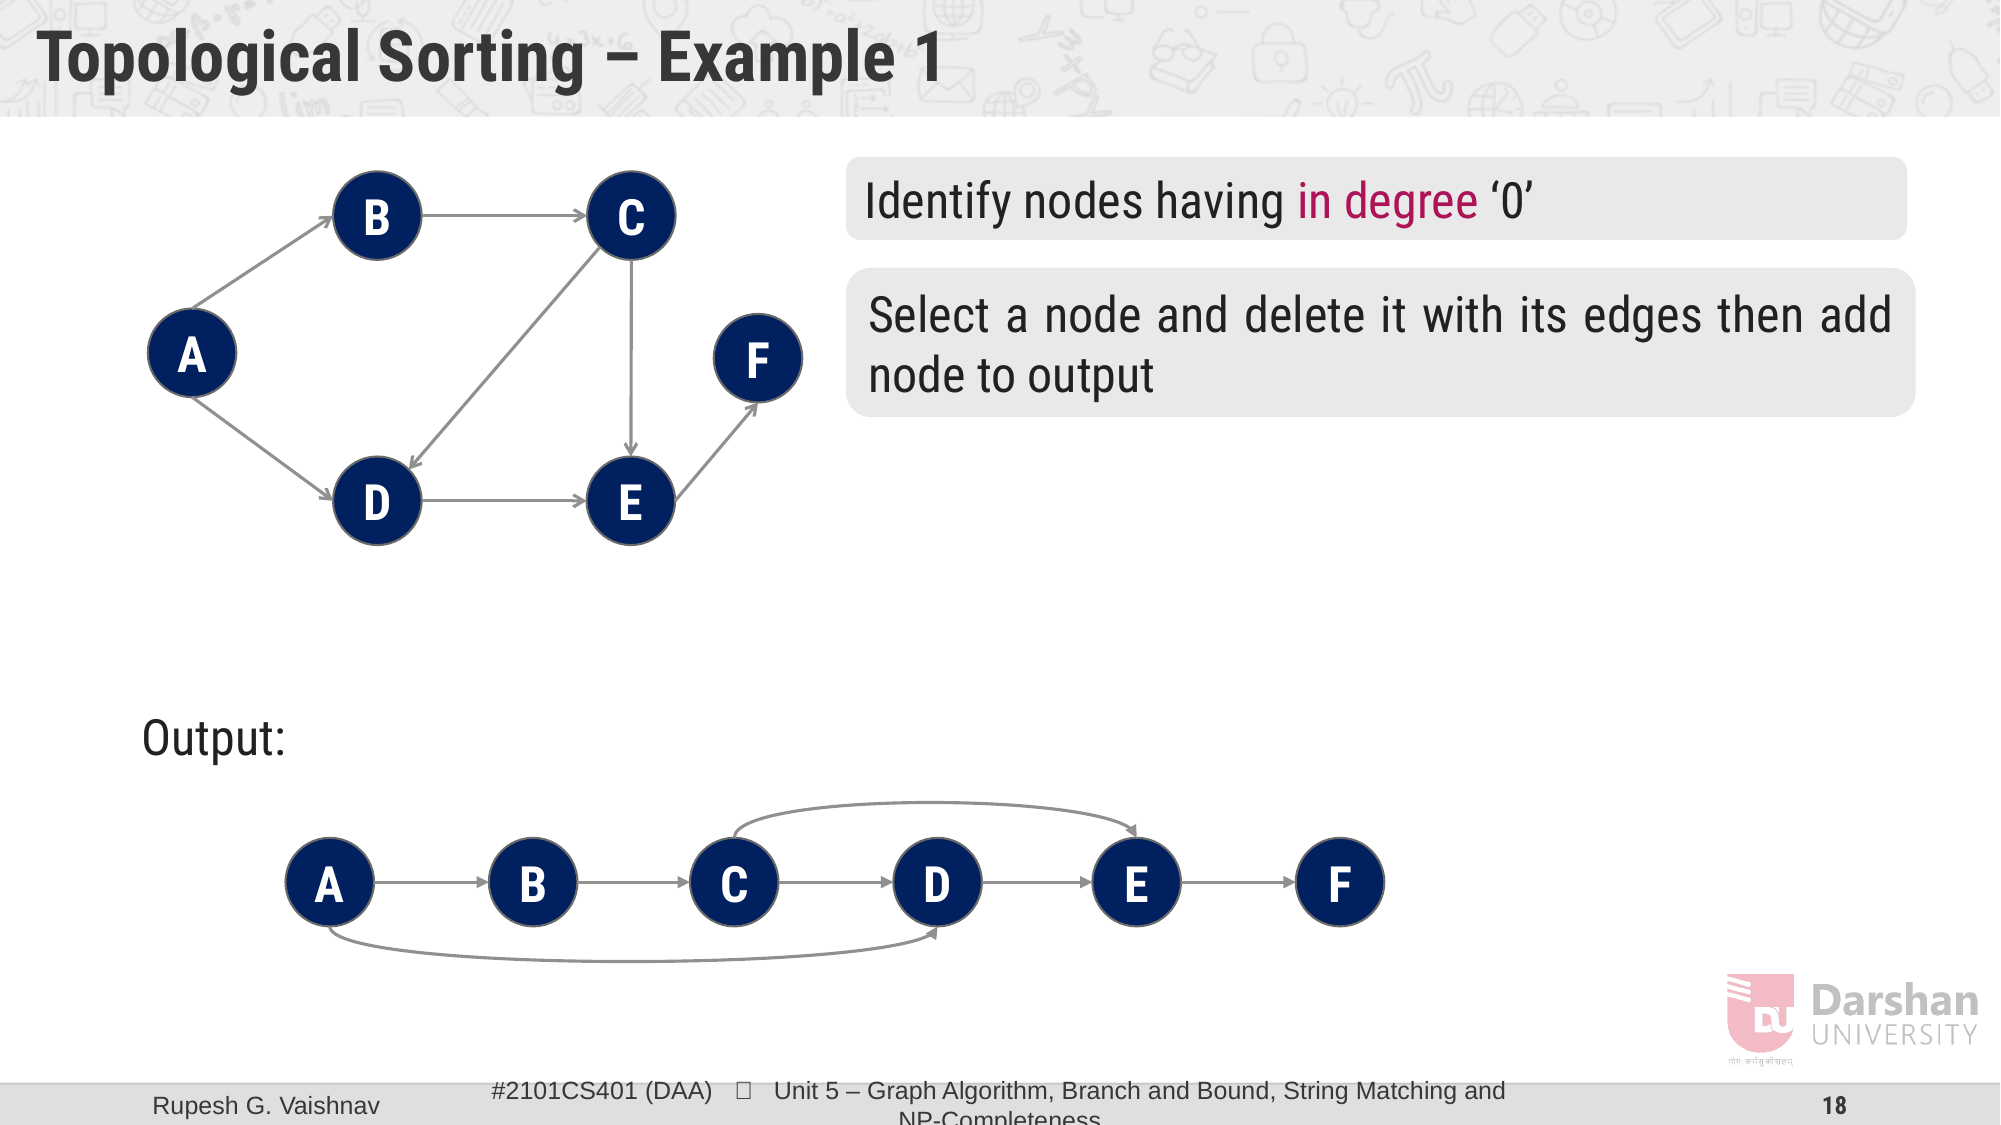

# Topological Sorting – Example 1
Identify nodes having in degree ‘0’
B
C
Select a node and delete it with its edges then add node to output
A
F
D
E
Output:
A
B
C
D
E
F